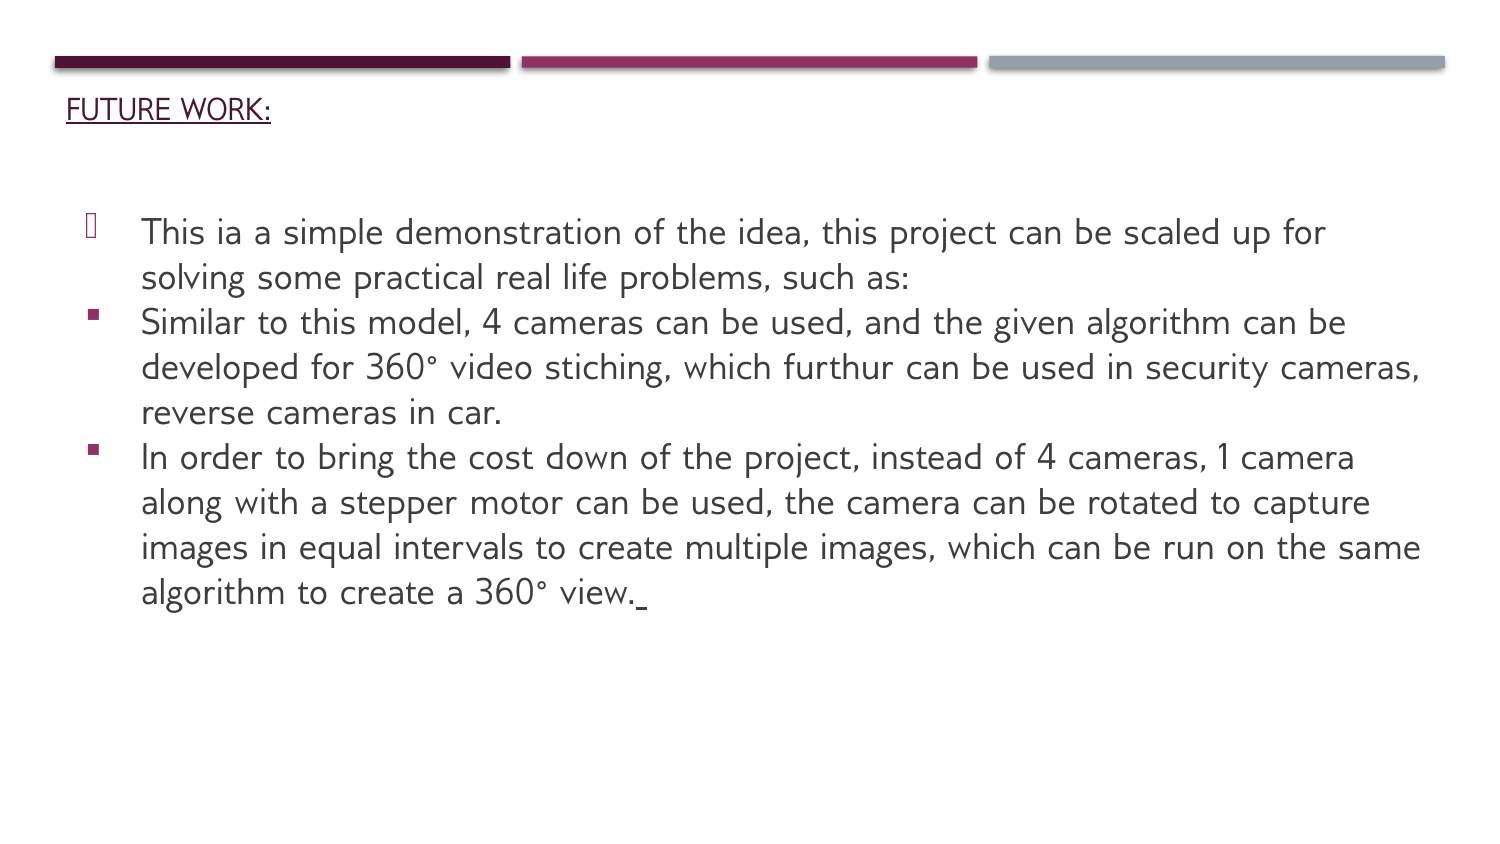

# FUTURE WORK:
This ia a simple demonstration of the idea, this project can be scaled up for solving some practical real life problems, such as:
Similar to this model, 4 cameras can be used, and the given algorithm can be developed for 360° video stiching, which furthur can be used in security cameras, reverse cameras in car.
In order to bring the cost down of the project, instead of 4 cameras, 1 camera along with a stepper motor can be used, the camera can be rotated to capture images in equal intervals to create multiple images, which can be run on the same algorithm to create a 360° view.